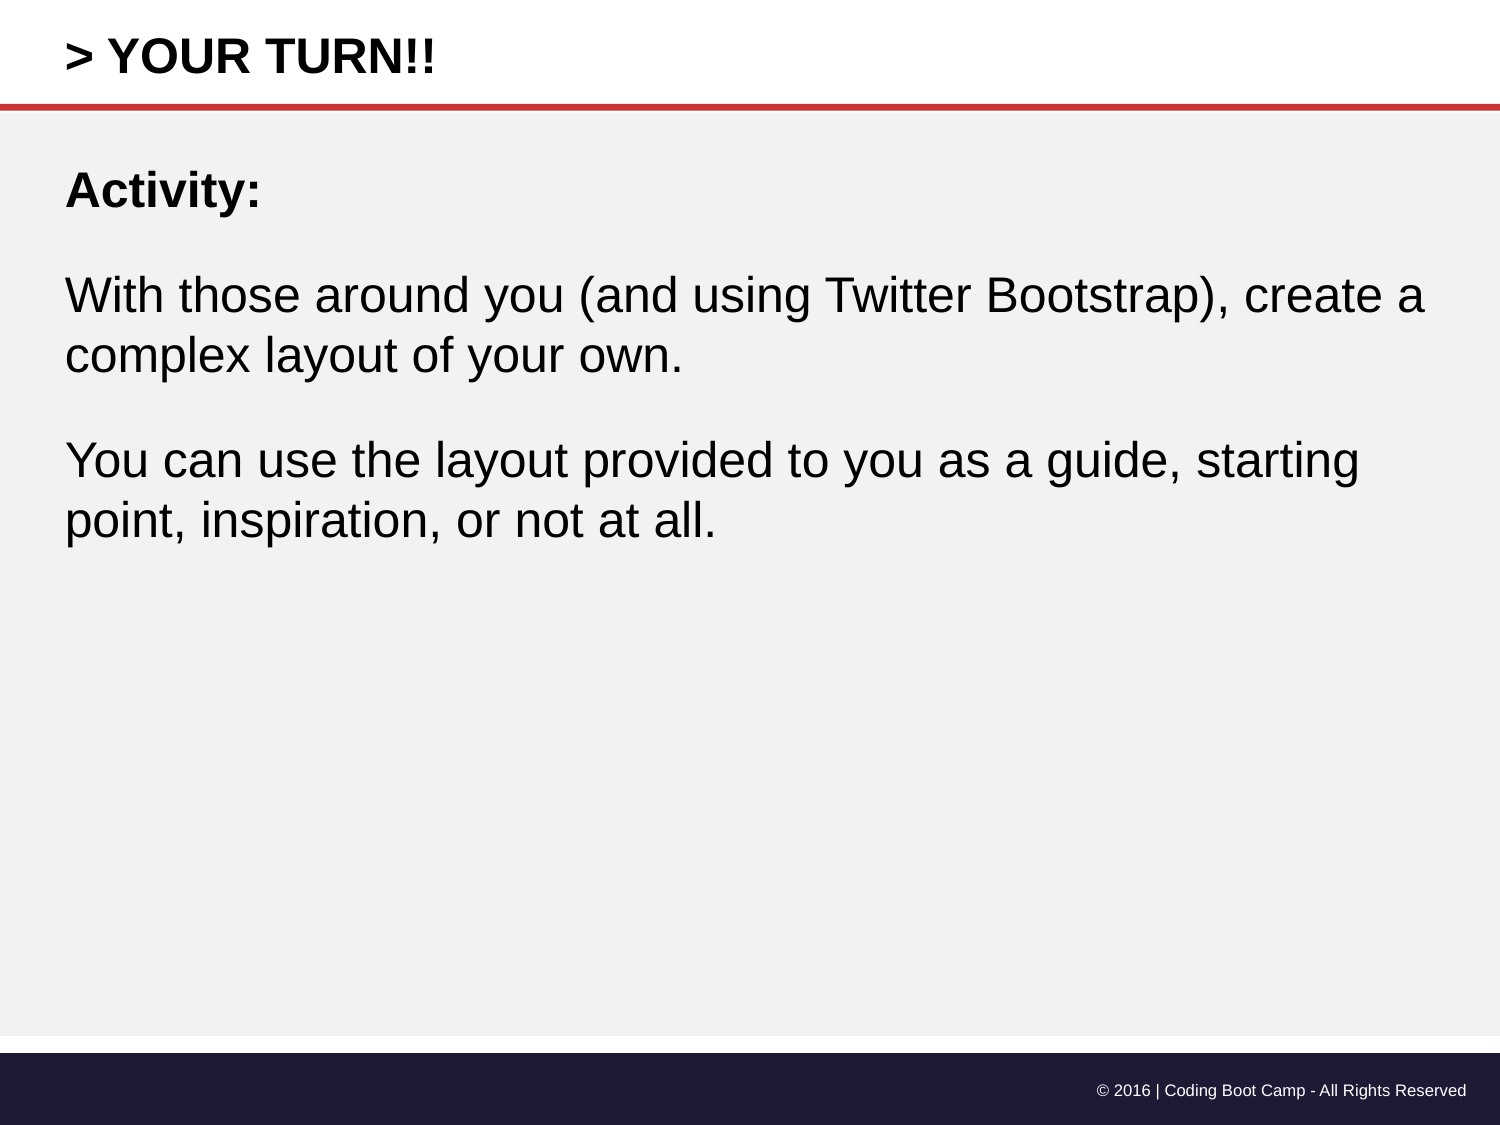

> YOUR TURN!!

Activity:

With those around you (and using Twitter Bootstrap), create a complex layout of your own.

You can use the layout provided to you as a guide, starting point, inspiration, or not at all.